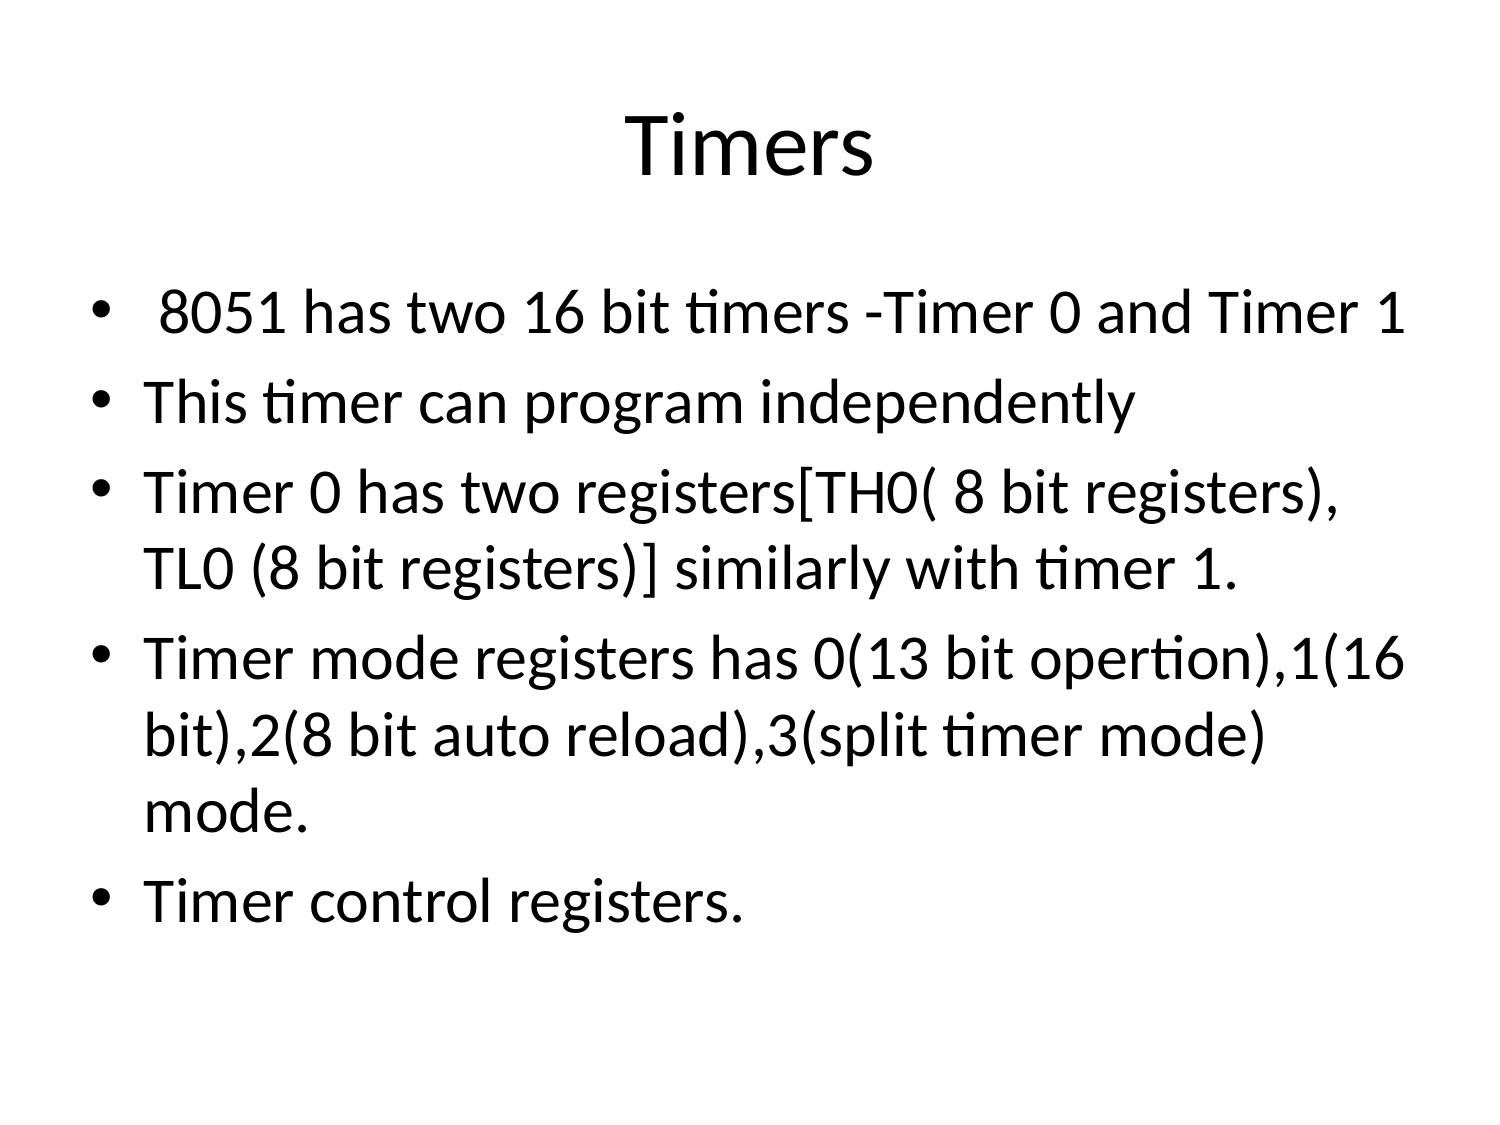

# Timers
 8051 has two 16 bit timers -Timer 0 and Timer 1
This timer can program independently
Timer 0 has two registers[TH0( 8 bit registers), TL0 (8 bit registers)] similarly with timer 1.
Timer mode registers has 0(13 bit opertion),1(16 bit),2(8 bit auto reload),3(split timer mode) mode.
Timer control registers.